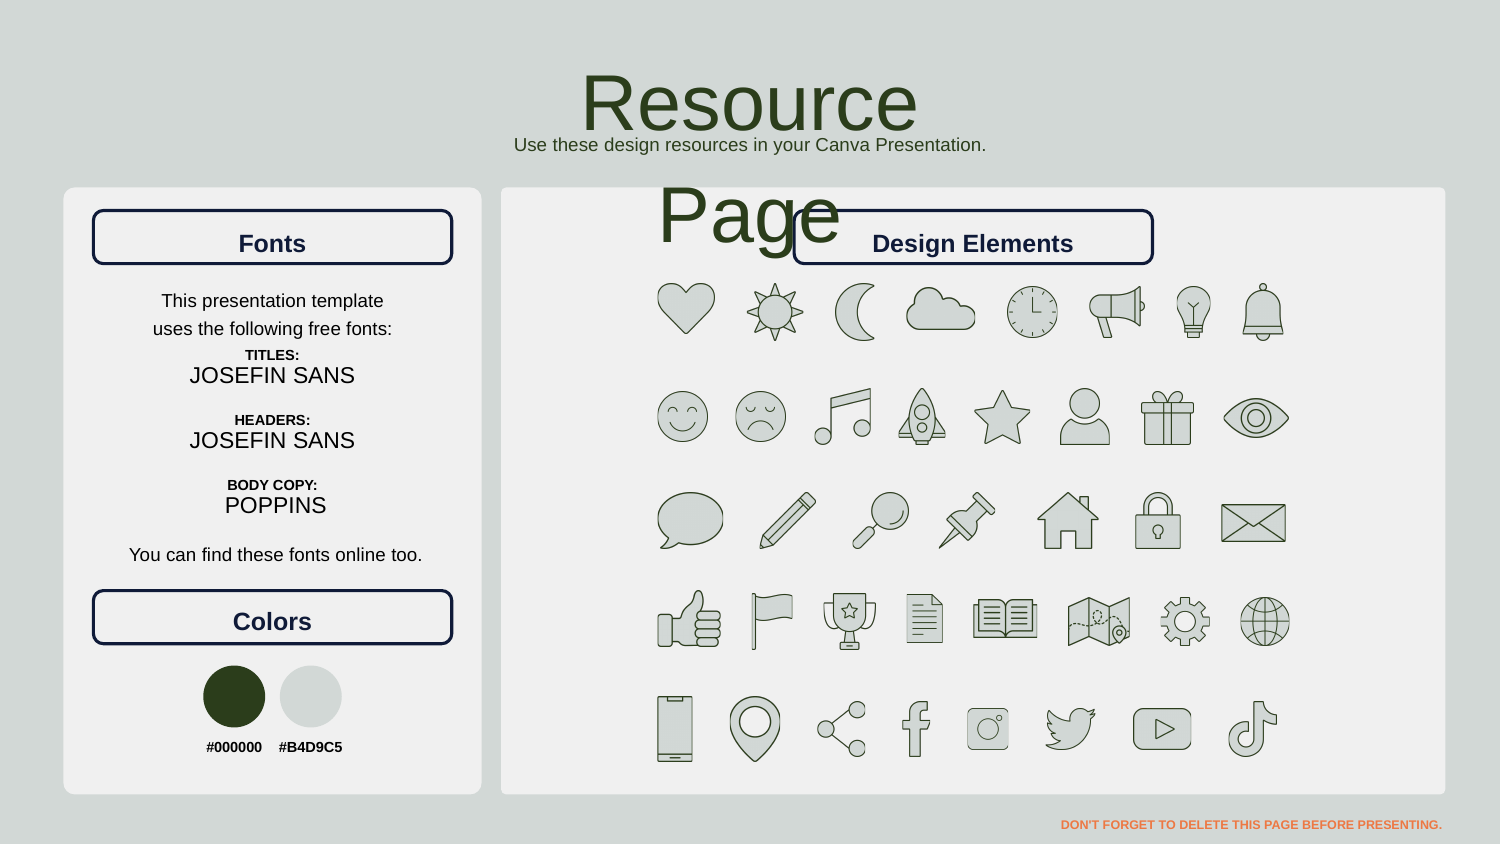

Resource Page
Use these design resources in your Canva Presentation.

Fonts
Design Elements
This presentation template
uses the following free fonts:

TITLES:
JOSEFIN SANS

HEADERS:
JOSEFIN SANS

BODY COPY:
 POPPINS
You can find these fonts online too.

Colors

#000000
#B4D9C5
DON'T FORGET TO DELETE THIS PAGE BEFORE PRESENTING.